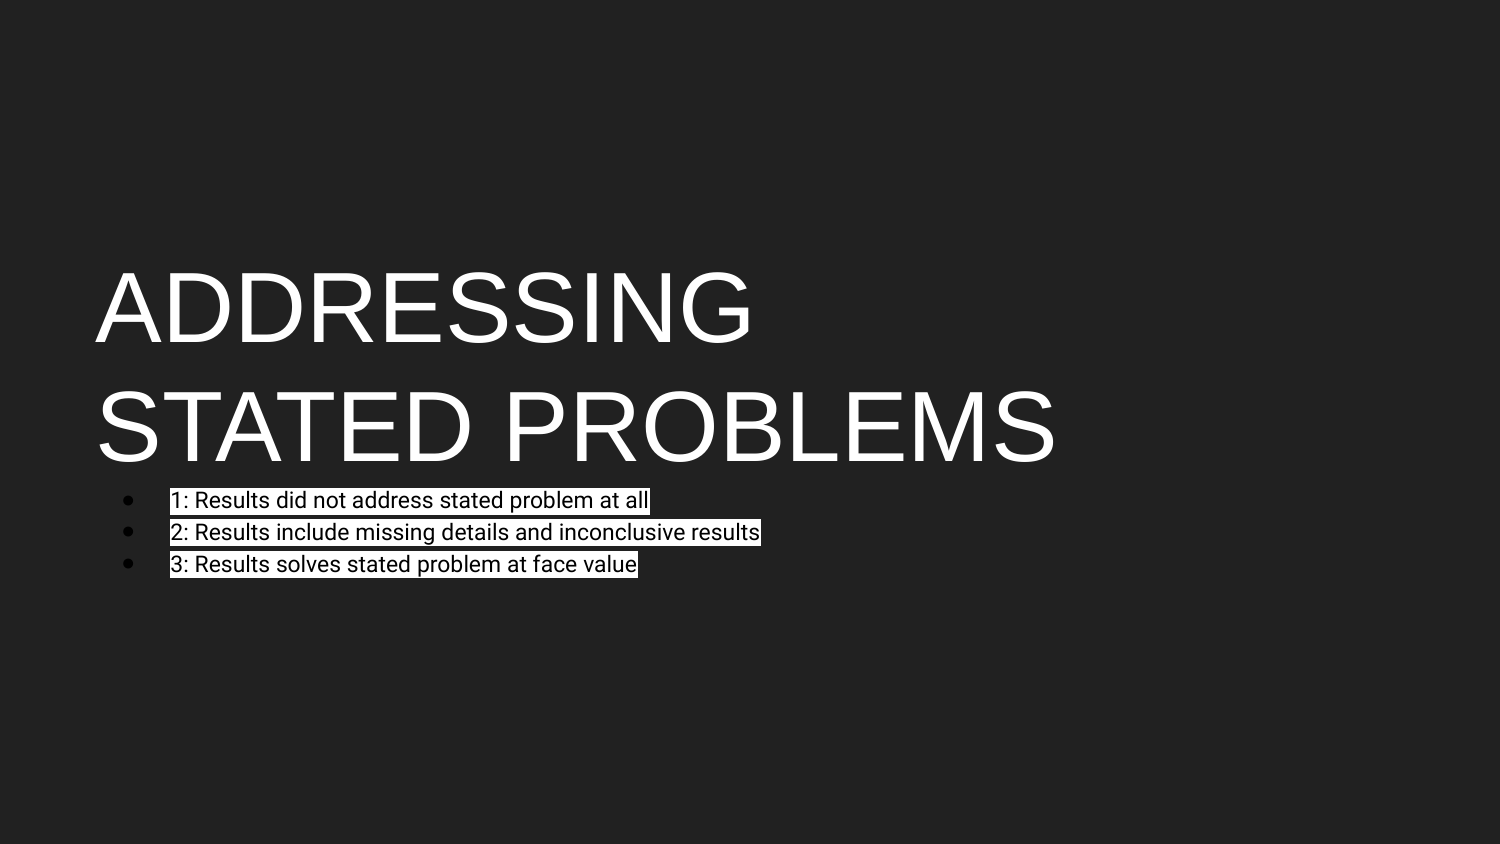

# ADDRESSING STATED PROBLEMS
1: Results did not address stated problem at all
2: Results include missing details and inconclusive results
3: Results solves stated problem at face value